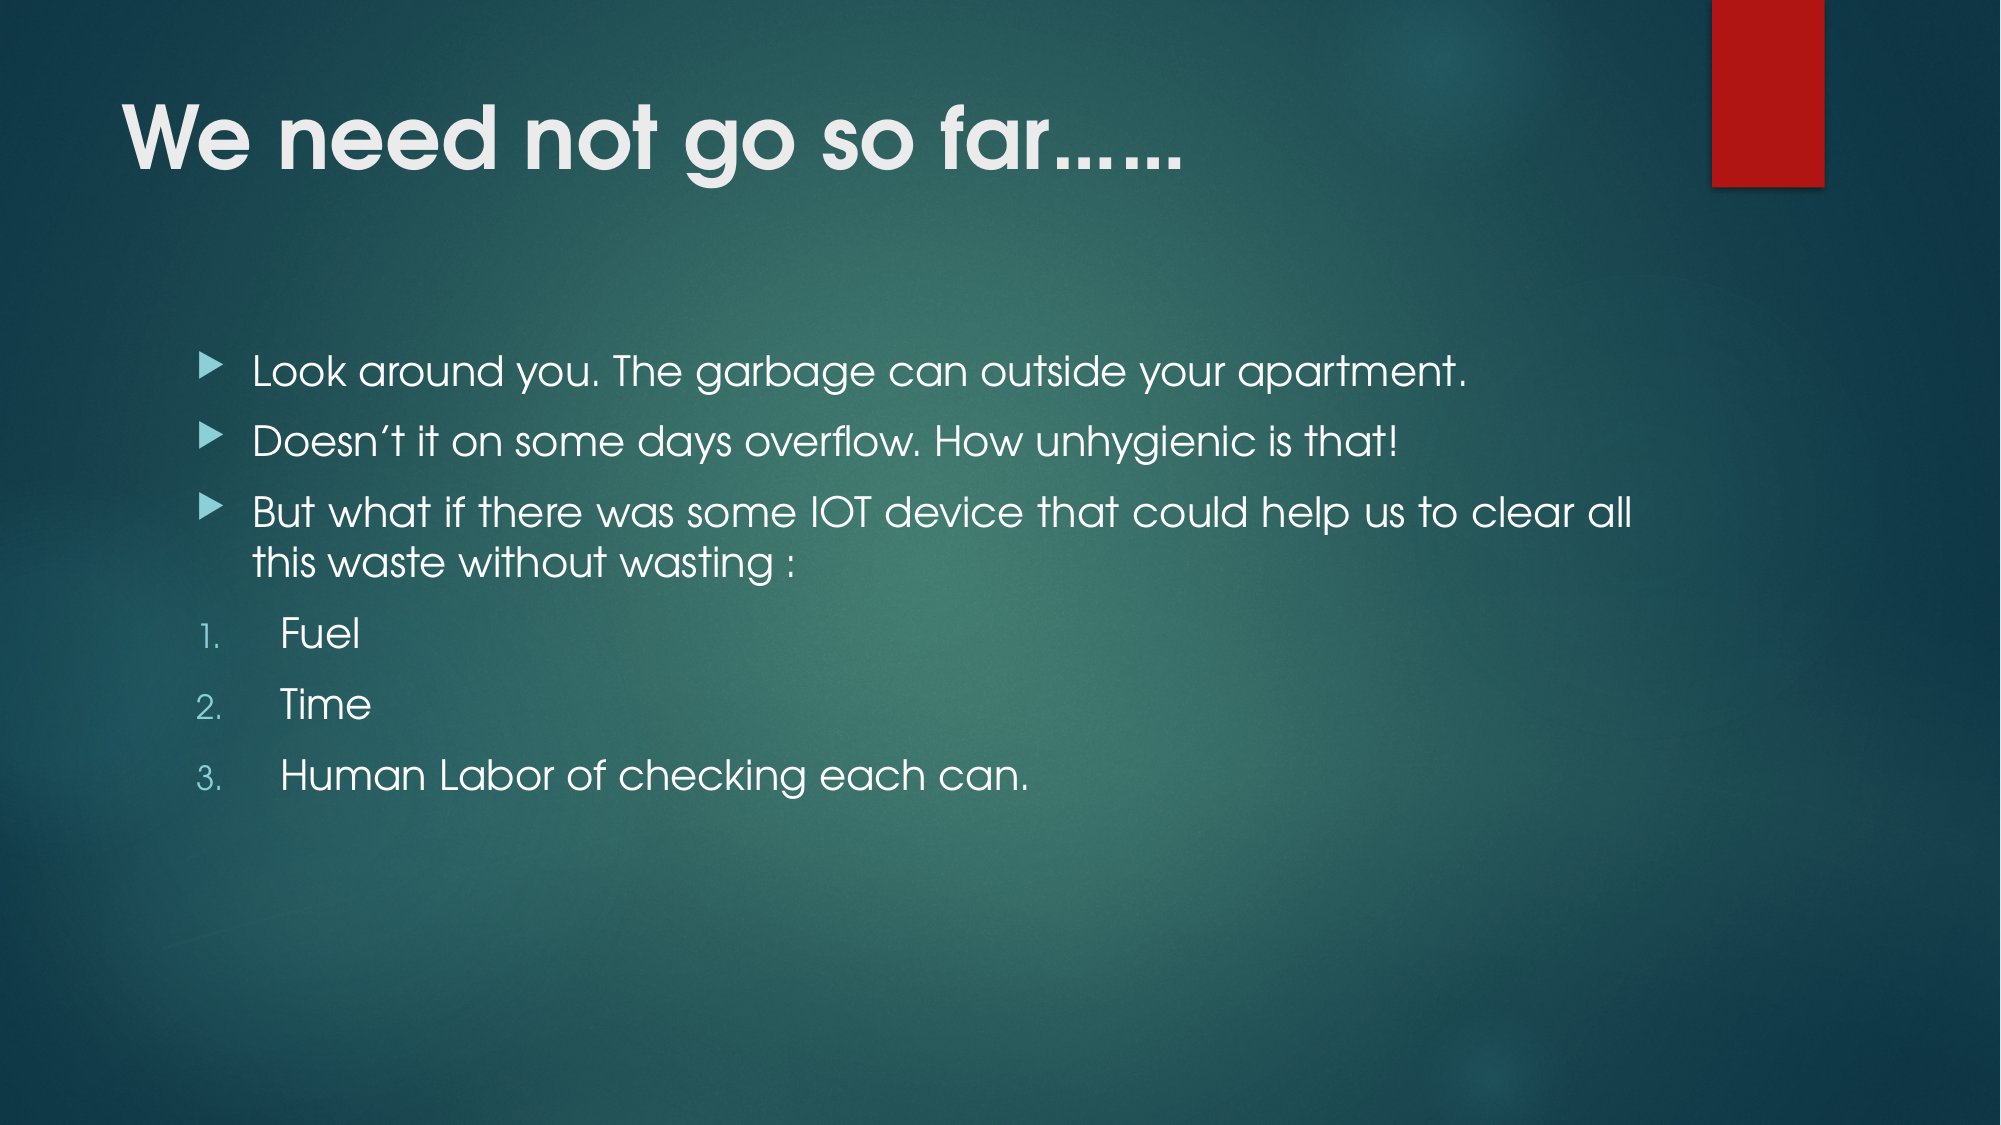

# We need not go so far……
Look around you. The garbage can outside your apartment.
Doesn’t it on some days overflow. How unhygienic is that!
But what if there was some IOT device that could help us to clear all this waste without wasting :
Fuel
Time
Human Labor of checking each can.